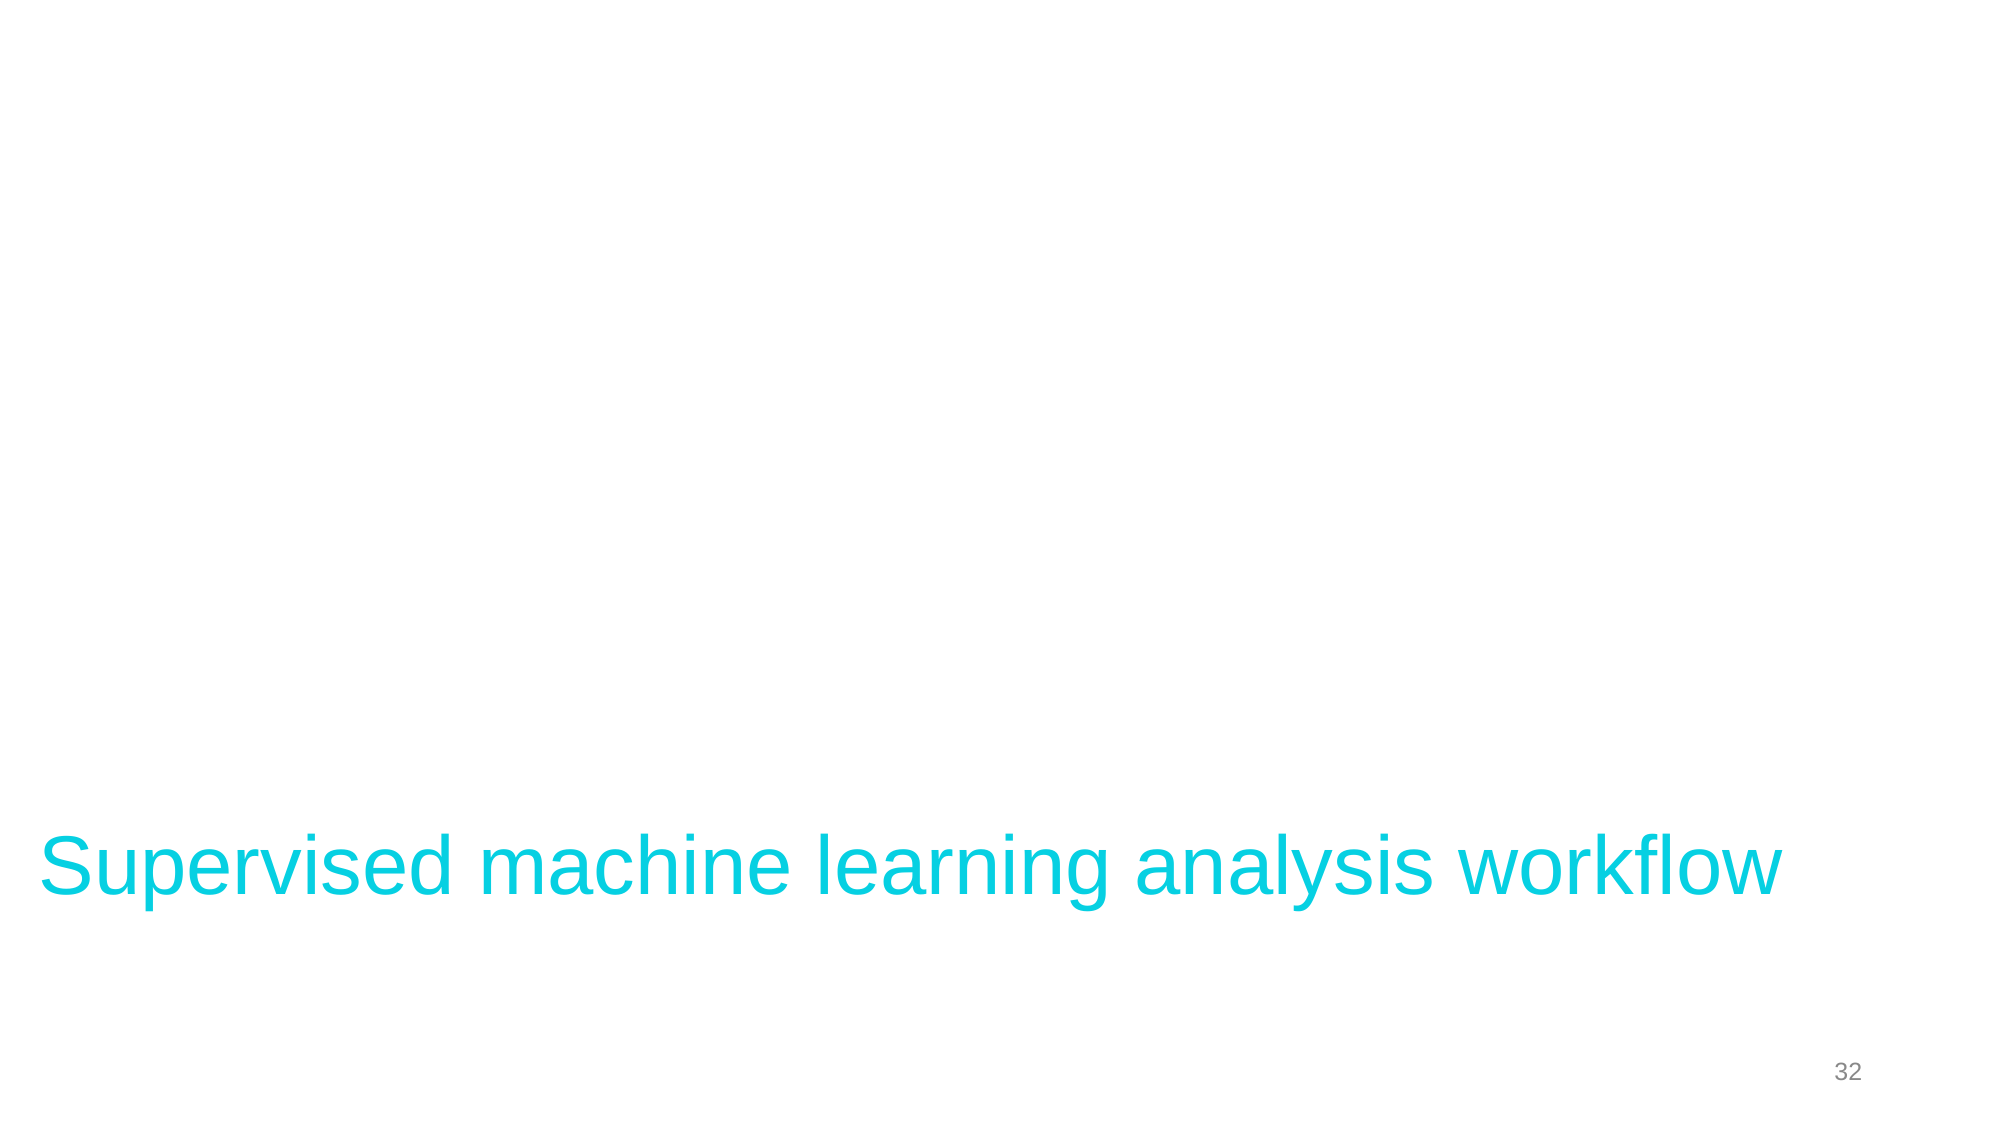

# Supervised machine learning analysis workflow
32